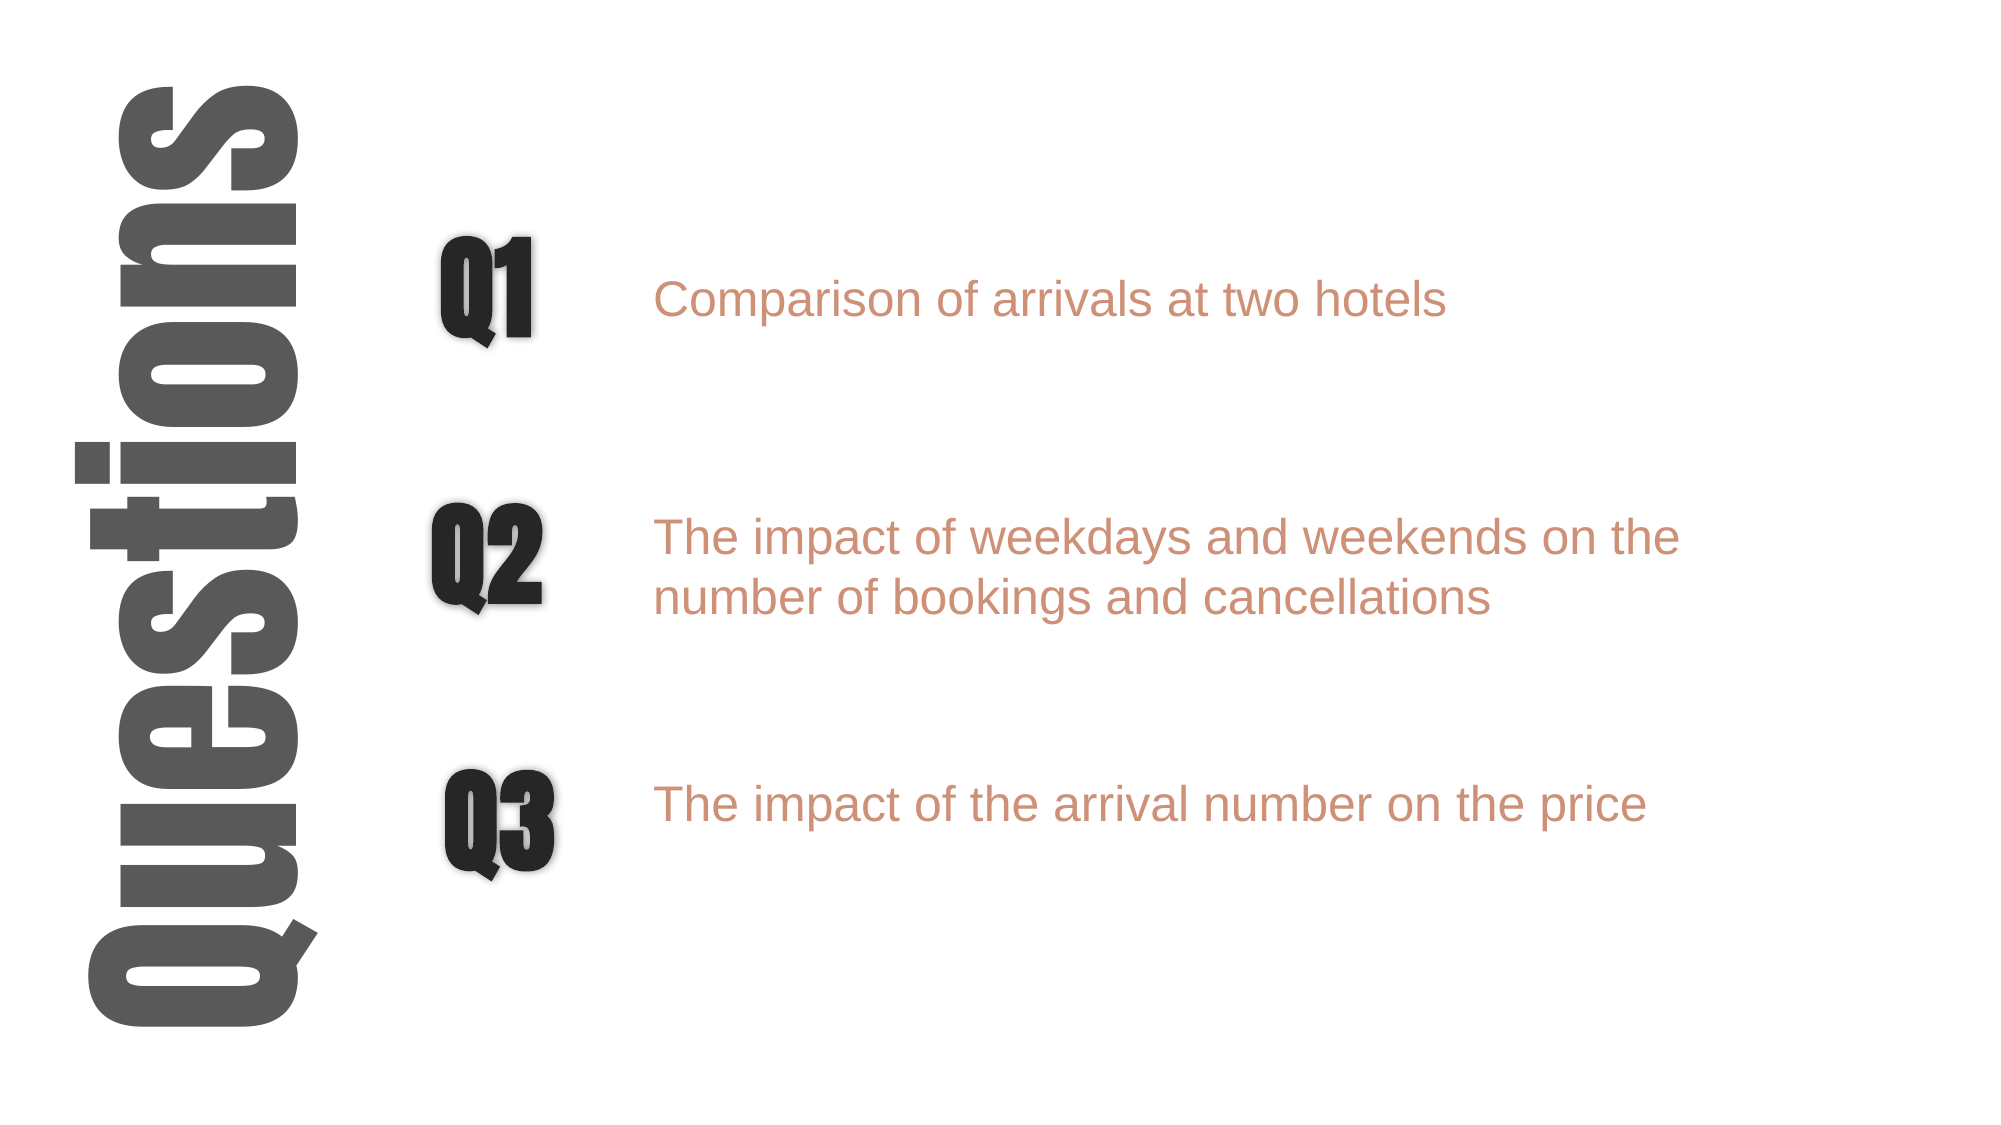

Questions
Q1
Comparison of arrivals at two hotels
Q2
The impact of weekdays and weekends on the number of bookings and cancellations
 Q3
The impact of the arrival number on the price